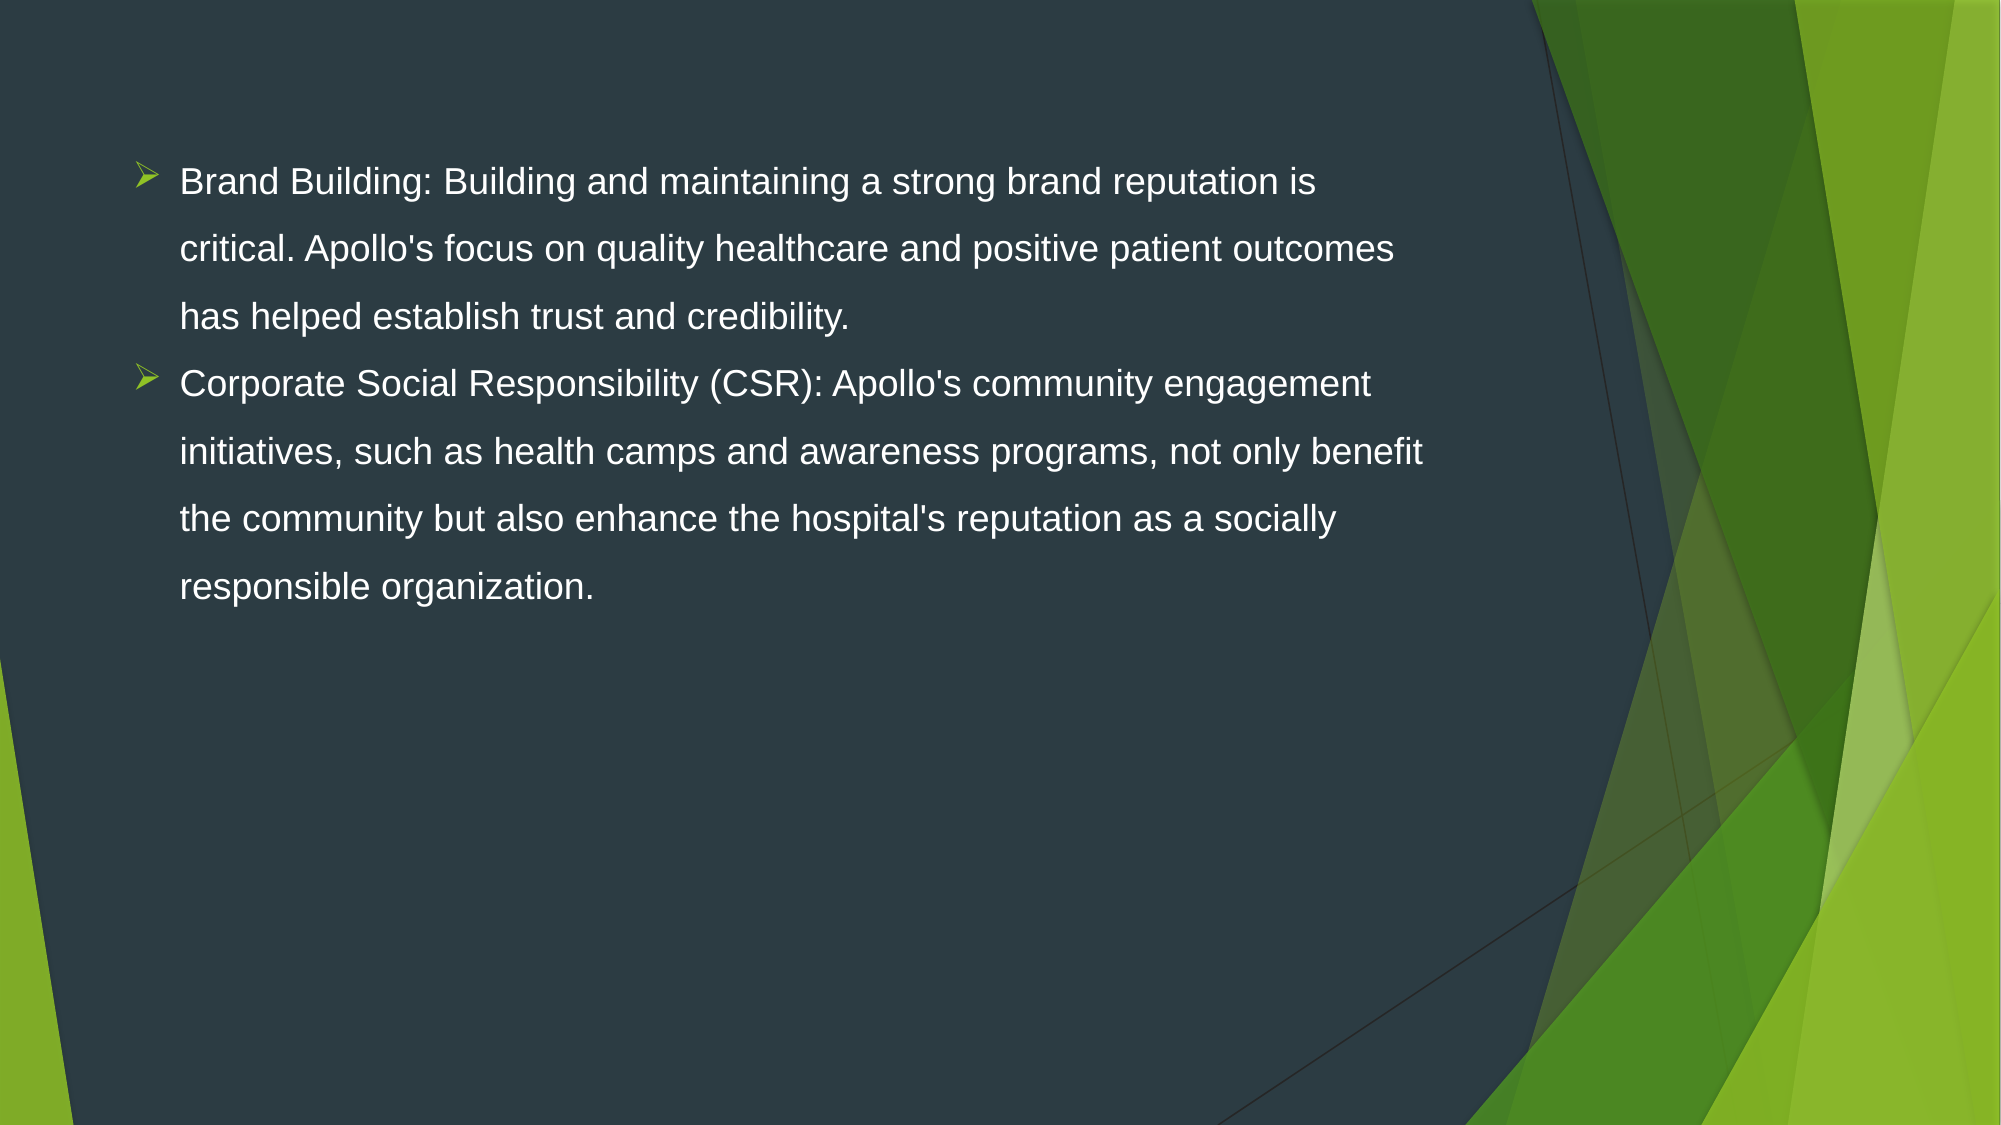

Brand Building: Building and maintaining a strong brand reputation is critical. Apollo's focus on quality healthcare and positive patient outcomes has helped establish trust and credibility.
Corporate Social Responsibility (CSR): Apollo's community engagement initiatives, such as health camps and awareness programs, not only benefit the community but also enhance the hospital's reputation as a socially responsible organization.